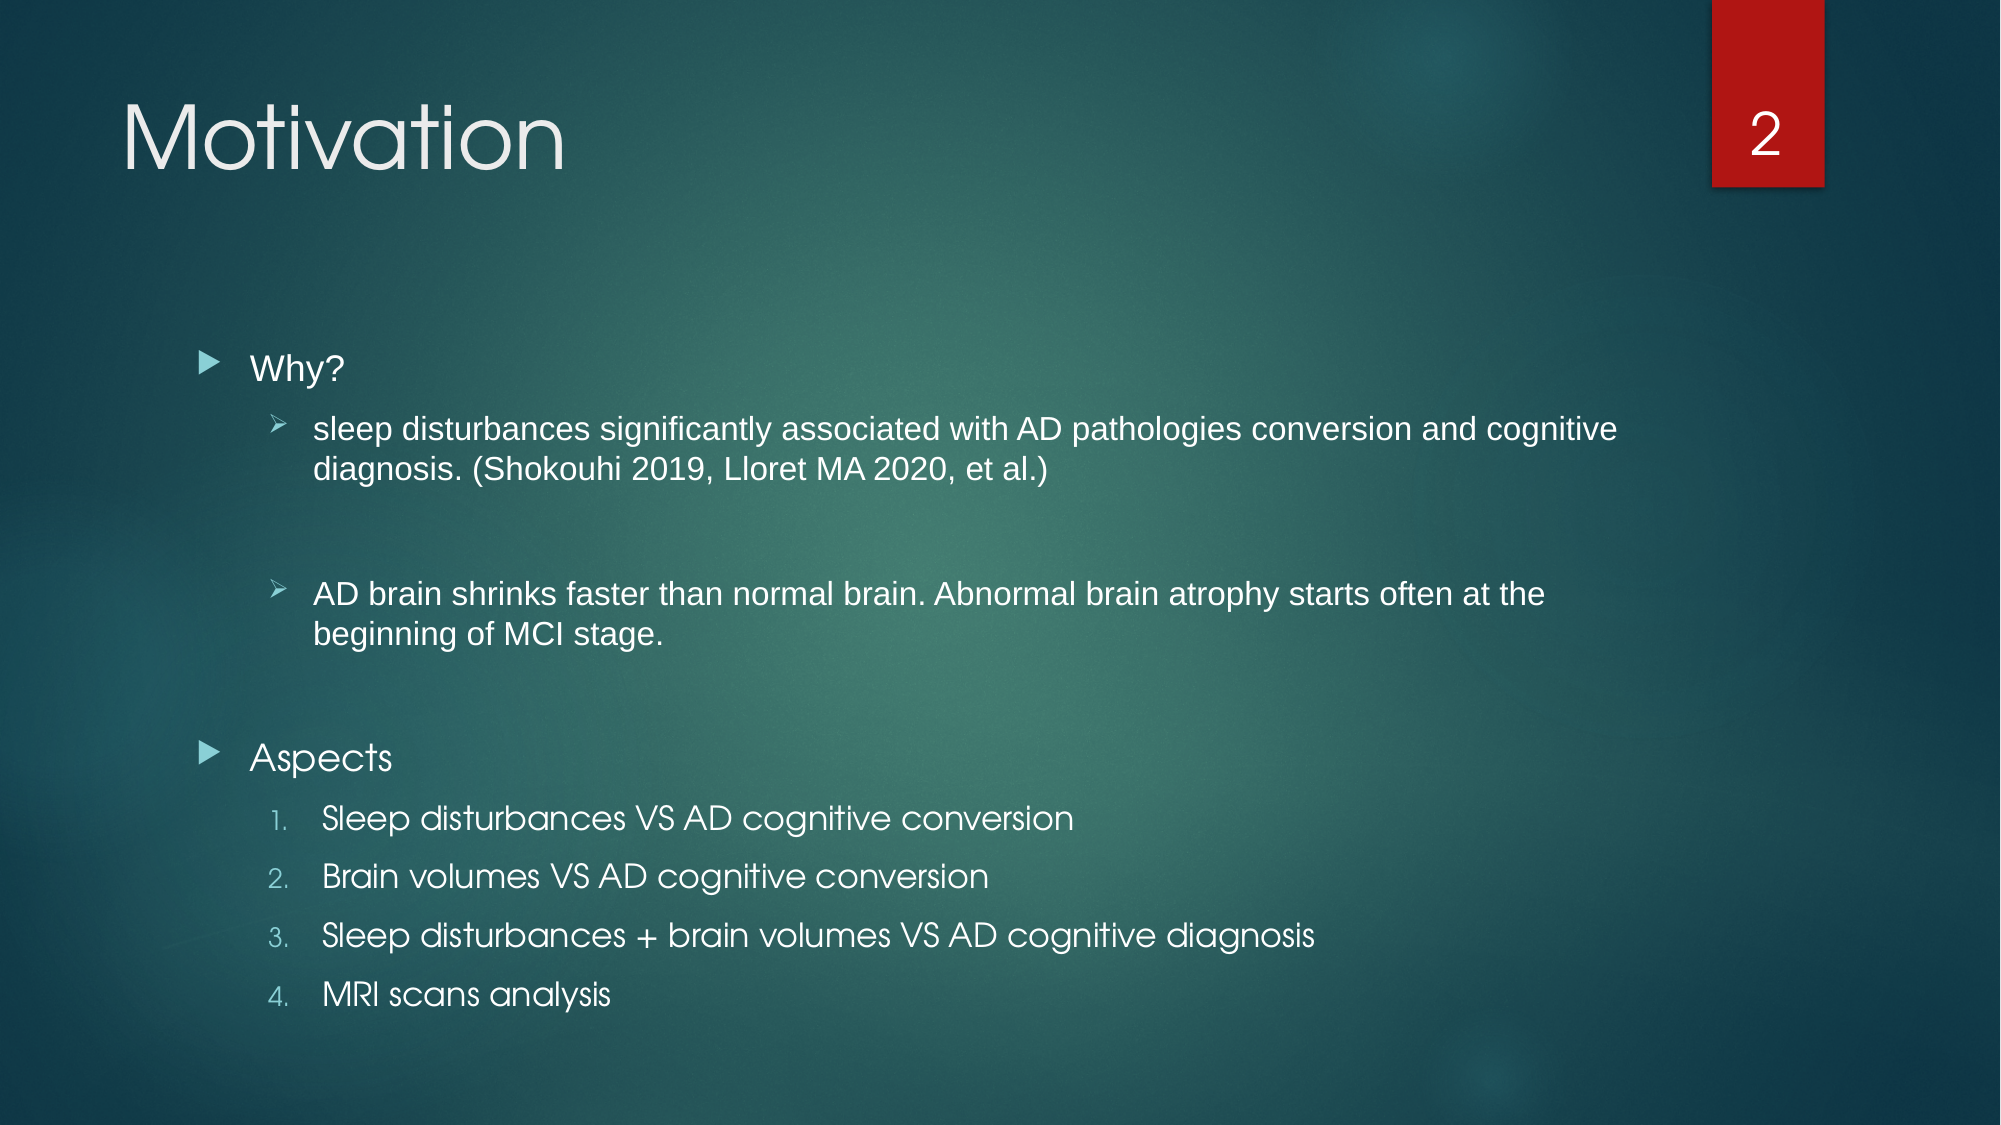

2
# Motivation
Why?
sleep disturbances significantly associated with AD pathologies conversion and cognitive diagnosis. (Shokouhi 2019, Lloret MA 2020, et al.)

AD brain shrinks faster than normal brain. Abnormal brain atrophy starts often at the beginning of MCI stage.

Aspects
Sleep disturbances VS AD cognitive conversion
Brain volumes VS AD cognitive conversion
Sleep disturbances + brain volumes VS AD cognitive diagnosis
MRI scans analysis